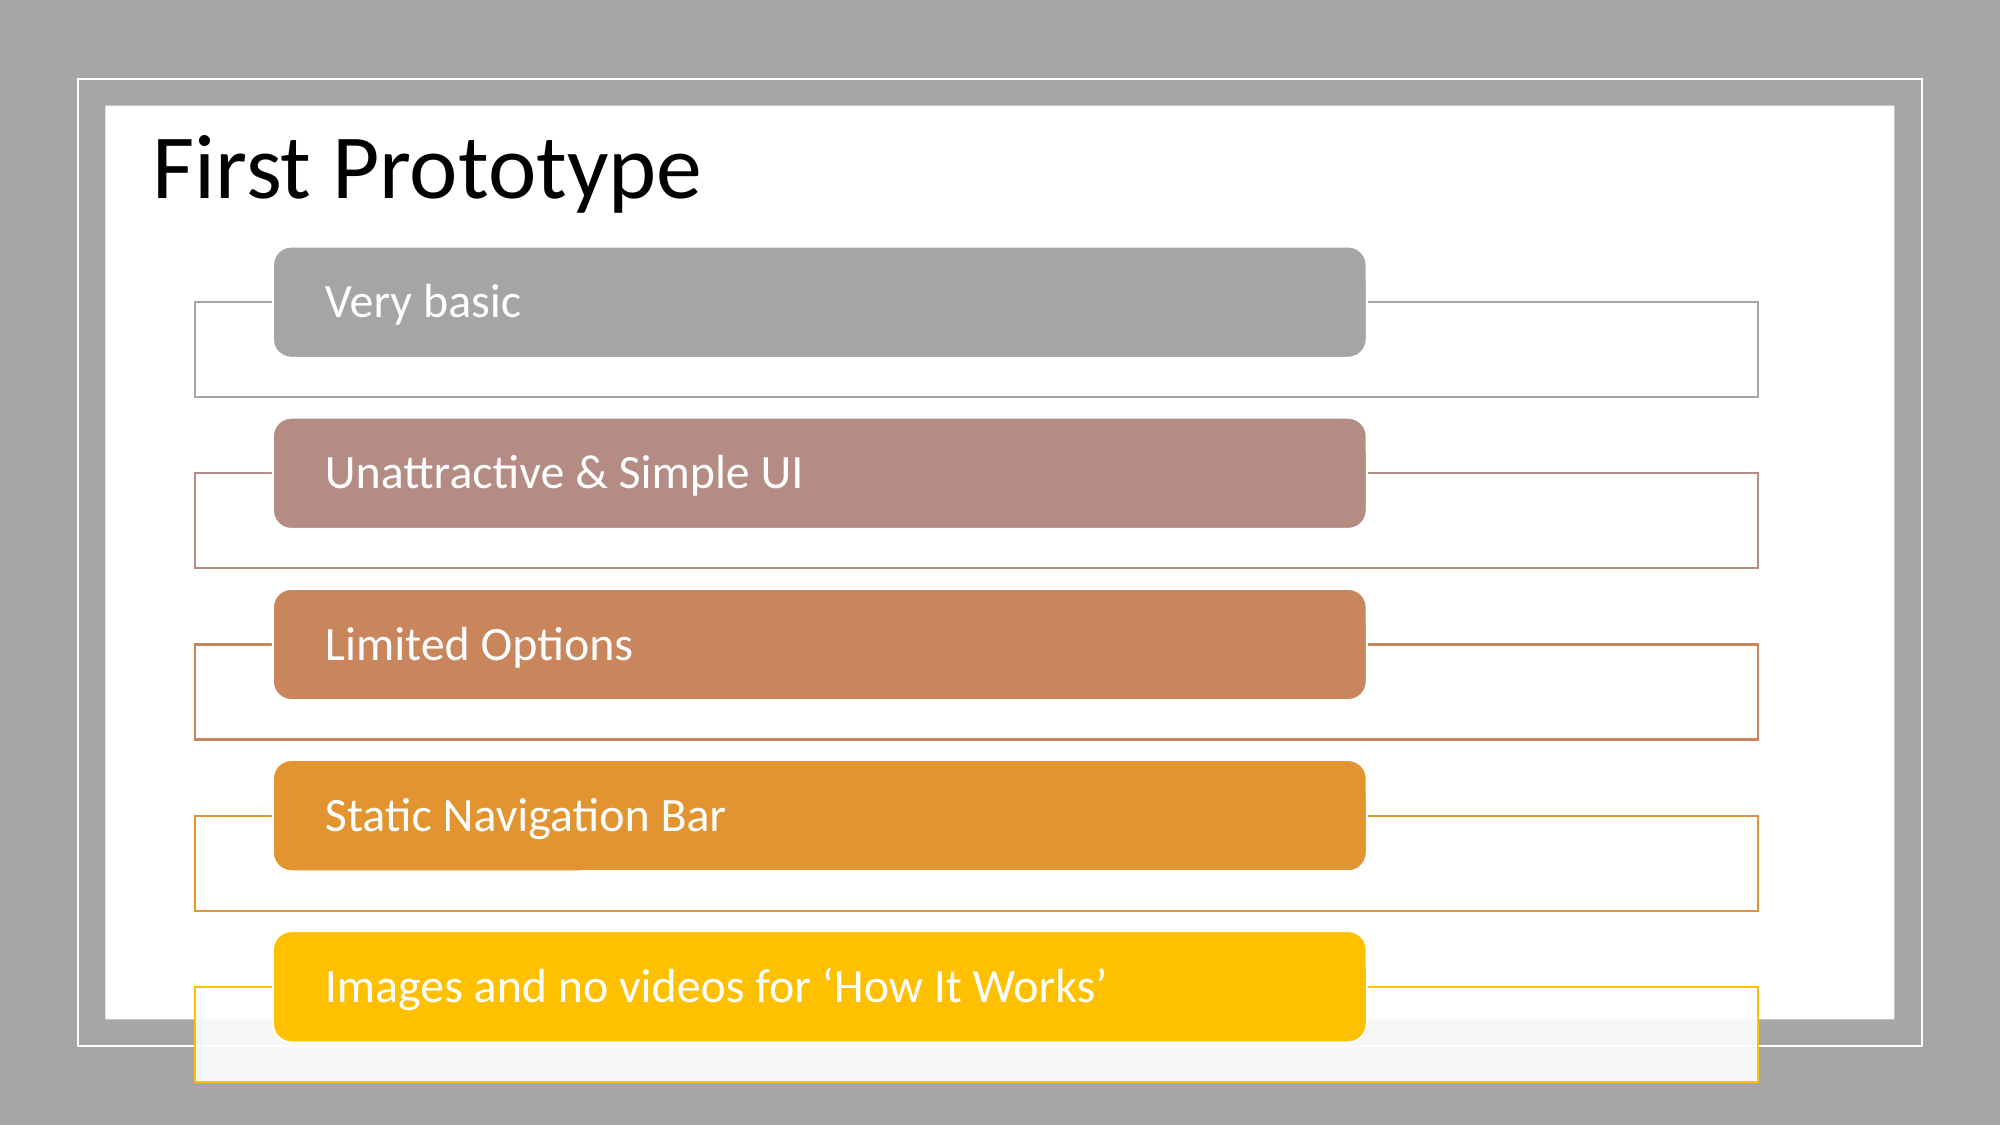

# First Prototype

Very basic
Unattractive & Simple UI
Limited Options
Static Navigation Bar
Images and no videos for ‘How It Works’